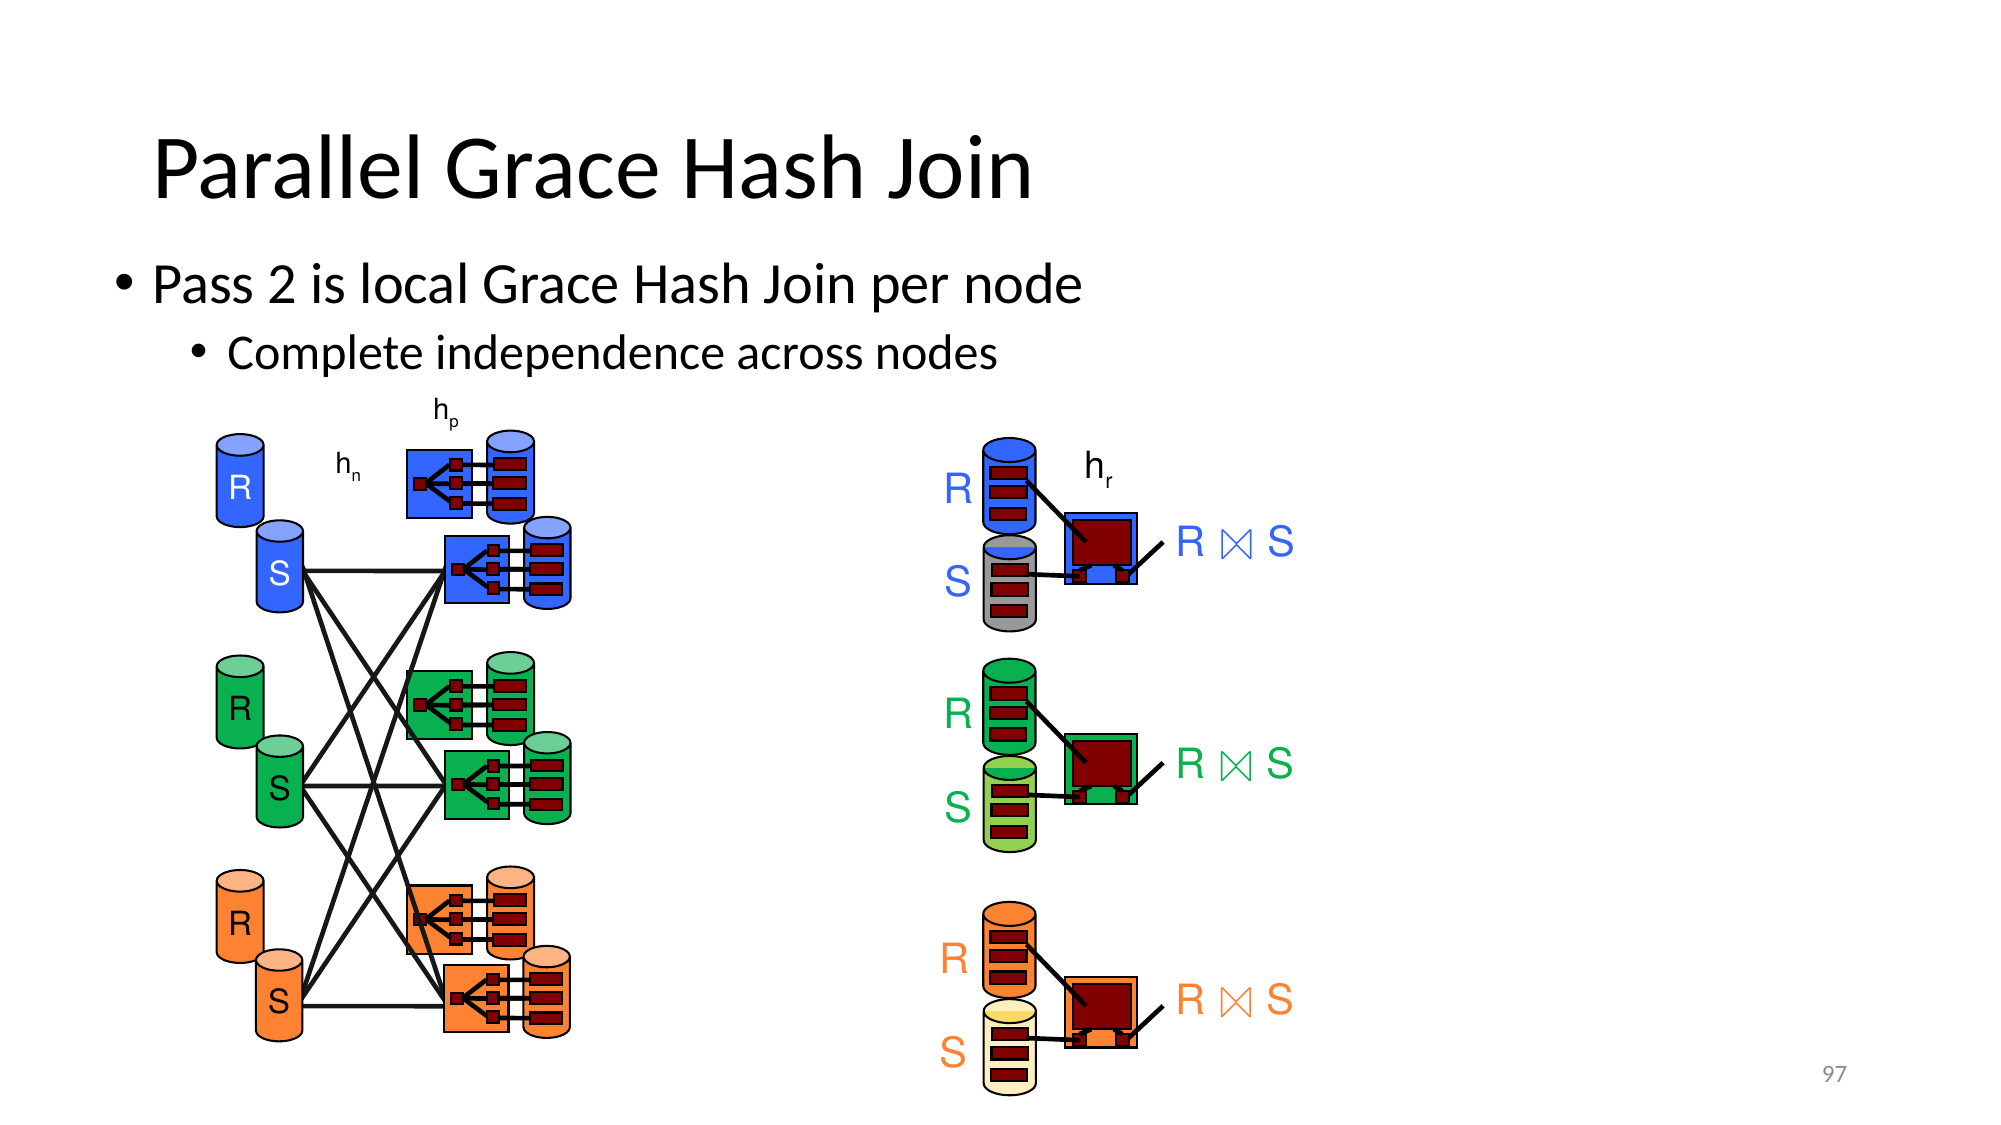

# Parallel Grace Hash Join
Pass 2 is local Grace Hash Join per node
Complete independence across nodes
hp

R
hn

S

S

S

R

R

hr

R
R ⨝ S
S

R
R ⨝ S
S

R
R ⨝ S
S
97